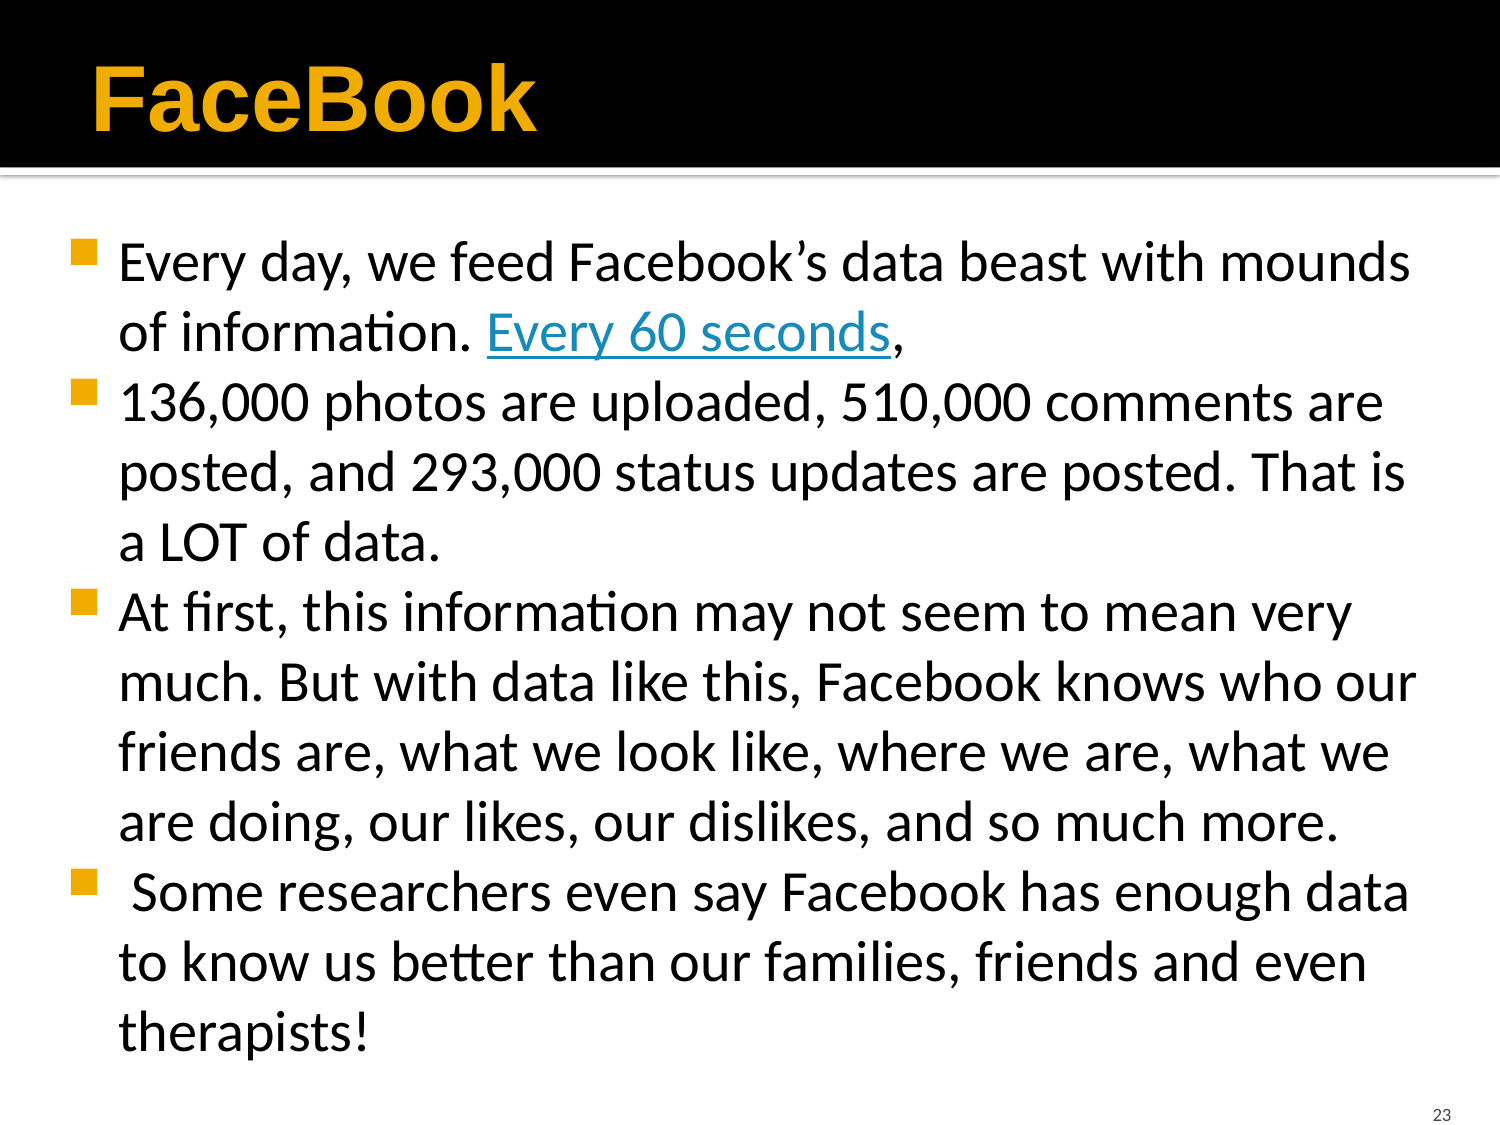

# FaceBook
Every day, we feed Facebook’s data beast with mounds of information. Every 60 seconds,
136,000 photos are uploaded, 510,000 comments are posted, and 293,000 status updates are posted. That is a LOT of data.
At first, this information may not seem to mean very much. But with data like this, Facebook knows who our friends are, what we look like, where we are, what we are doing, our likes, our dislikes, and so much more.
 Some researchers even say Facebook has enough data to know us better than our families, friends and even therapists!

23